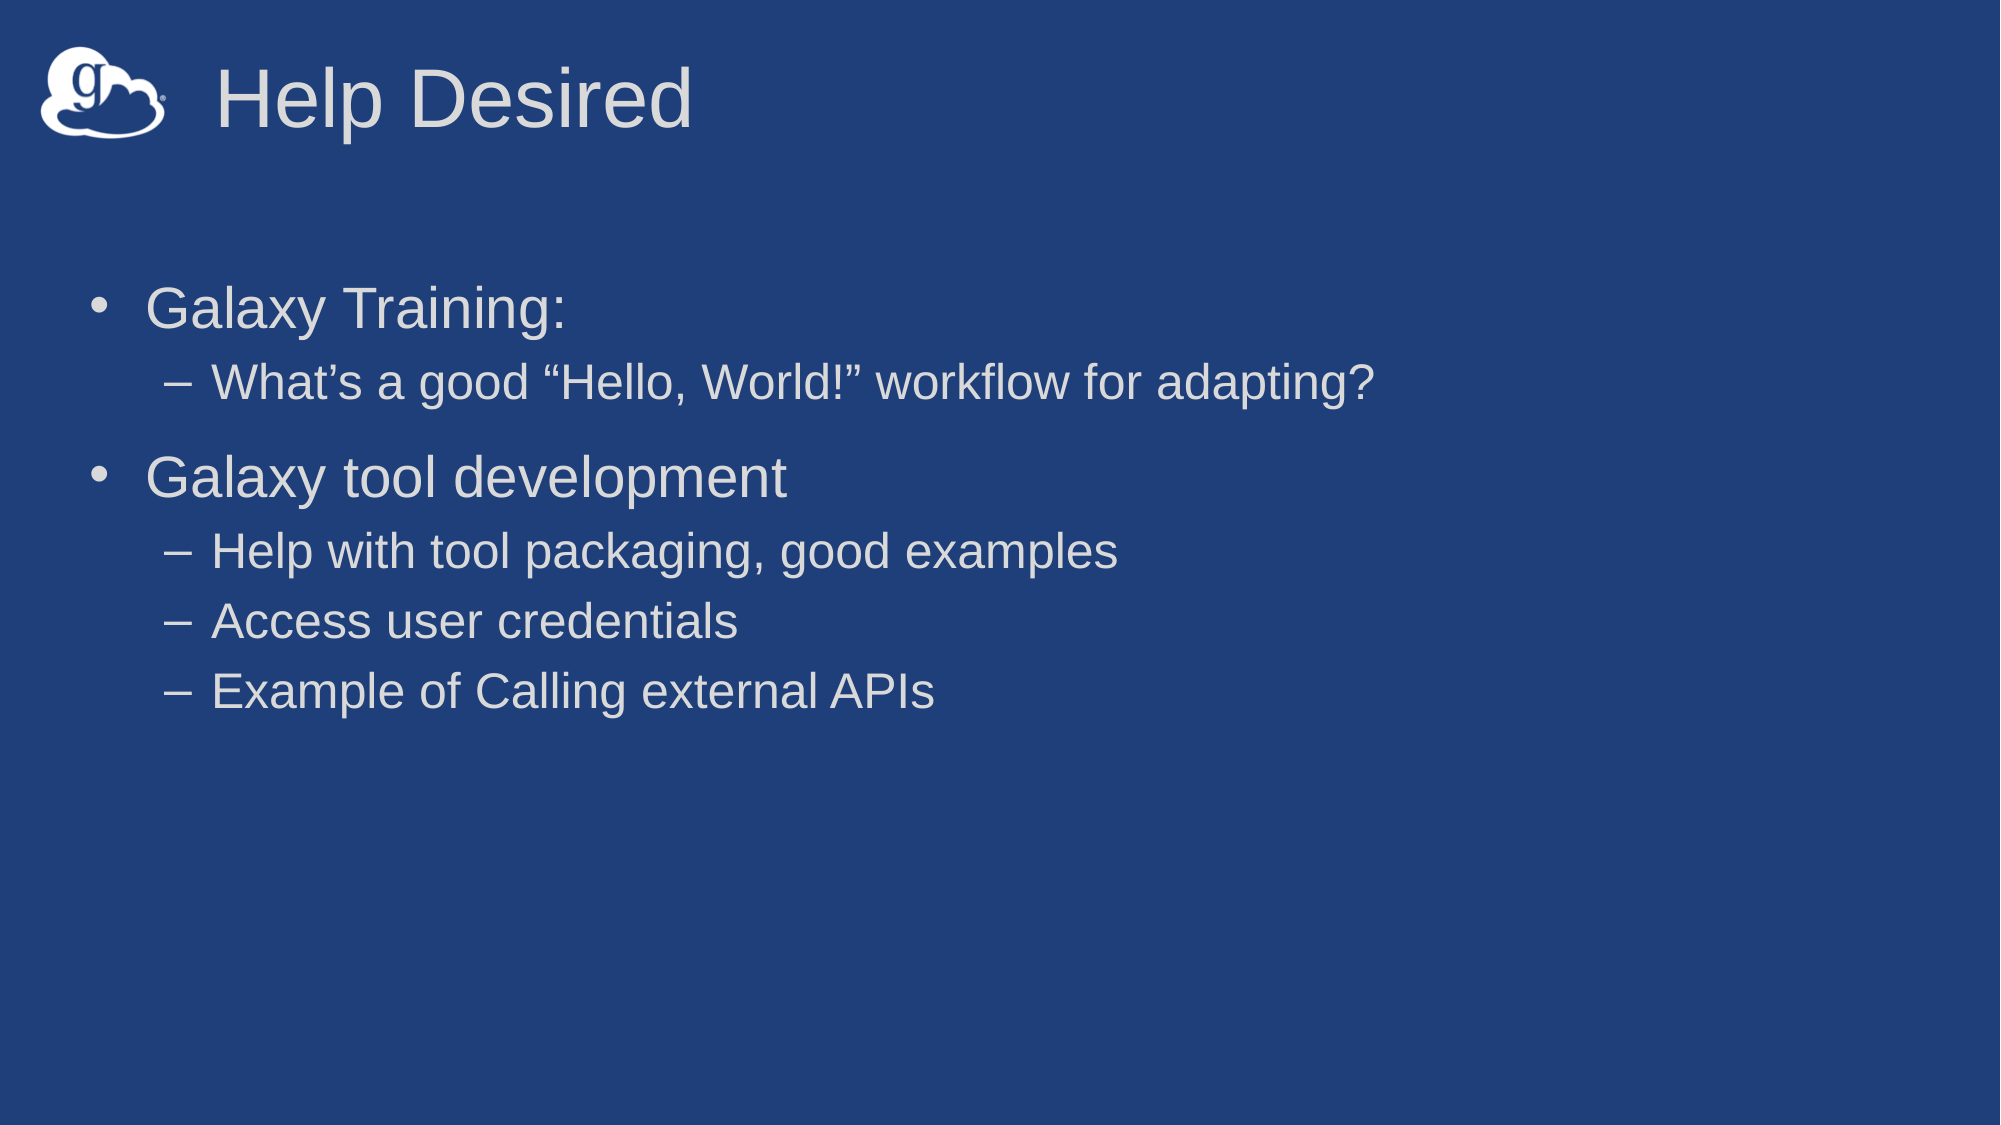

# Help Desired
Galaxy Training:
What’s a good “Hello, World!” workflow for adapting?
Galaxy tool development
Help with tool packaging, good examples
Access user credentials
Example of Calling external APIs